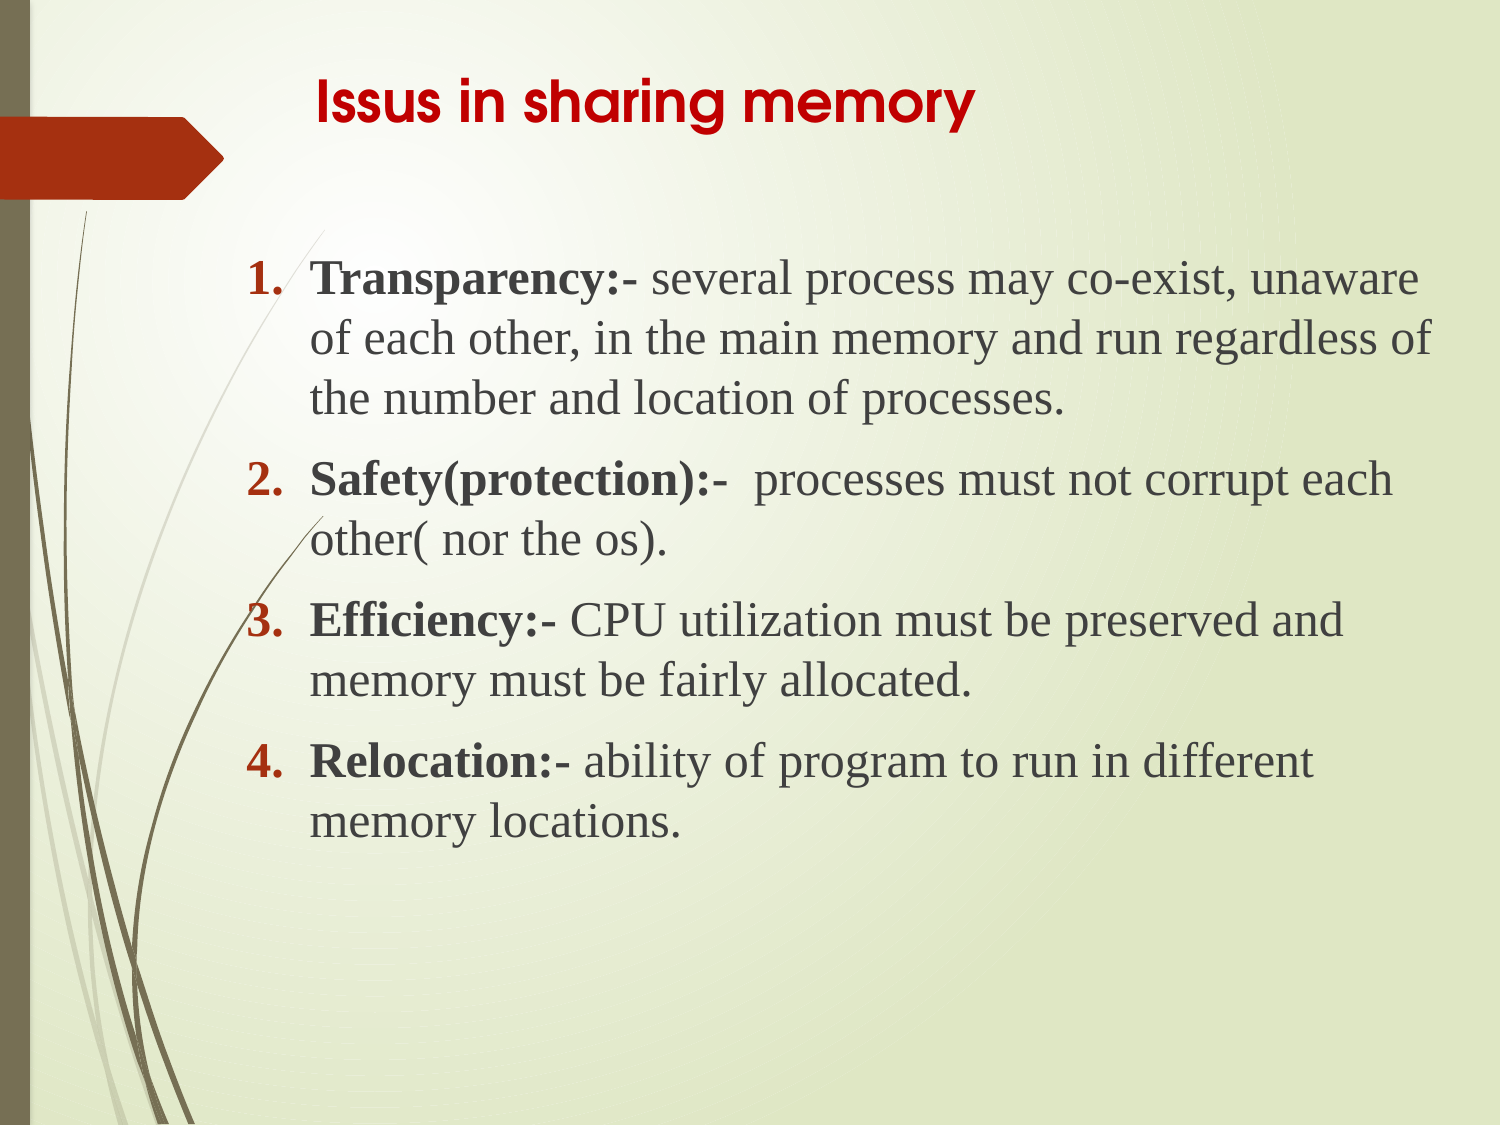

# Issus in sharing memory
Transparency:- several process may co-exist, unaware of each other, in the main memory and run regardless of the number and location of processes.
Safety(protection):-  processes must not corrupt each other( nor the os).
Efficiency:- CPU utilization must be preserved and memory must be fairly allocated.
Relocation:- ability of program to run in different memory locations.